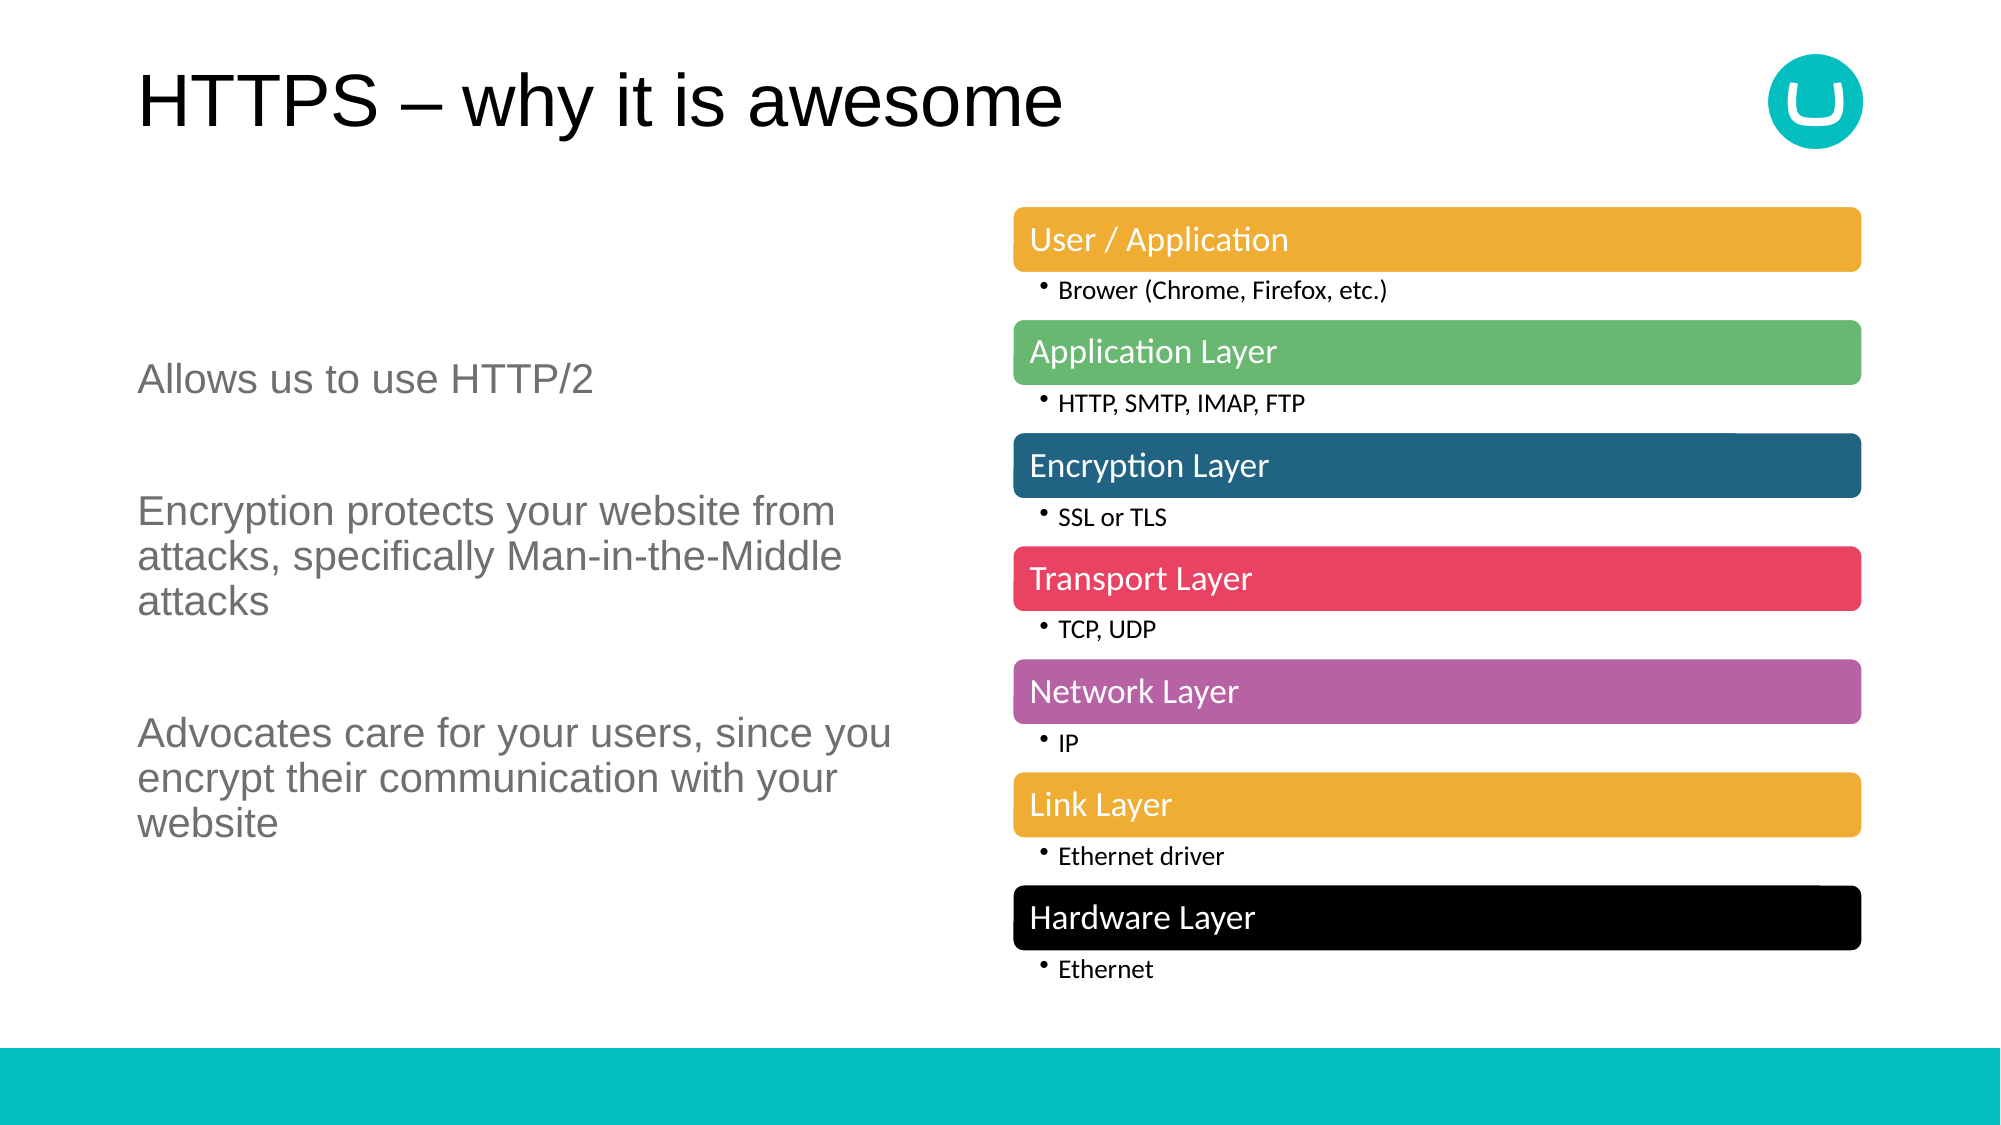

# HTTPS – why it is awesome
Allows us to use HTTP/2

Encryption protects your website from attacks, specifically Man-in-the-Middle attacks

Advocates care for your users, since you encrypt their communication with your website
User / Application
Brower (Chrome, Firefox, etc.)
Application Layer
HTTP, SMTP, IMAP, FTP
Encryption Layer
SSL or TLS
Transport Layer
TCP, UDP
Network Layer
IP
Link Layer
Ethernet driver
Hardware Layer
Ethernet